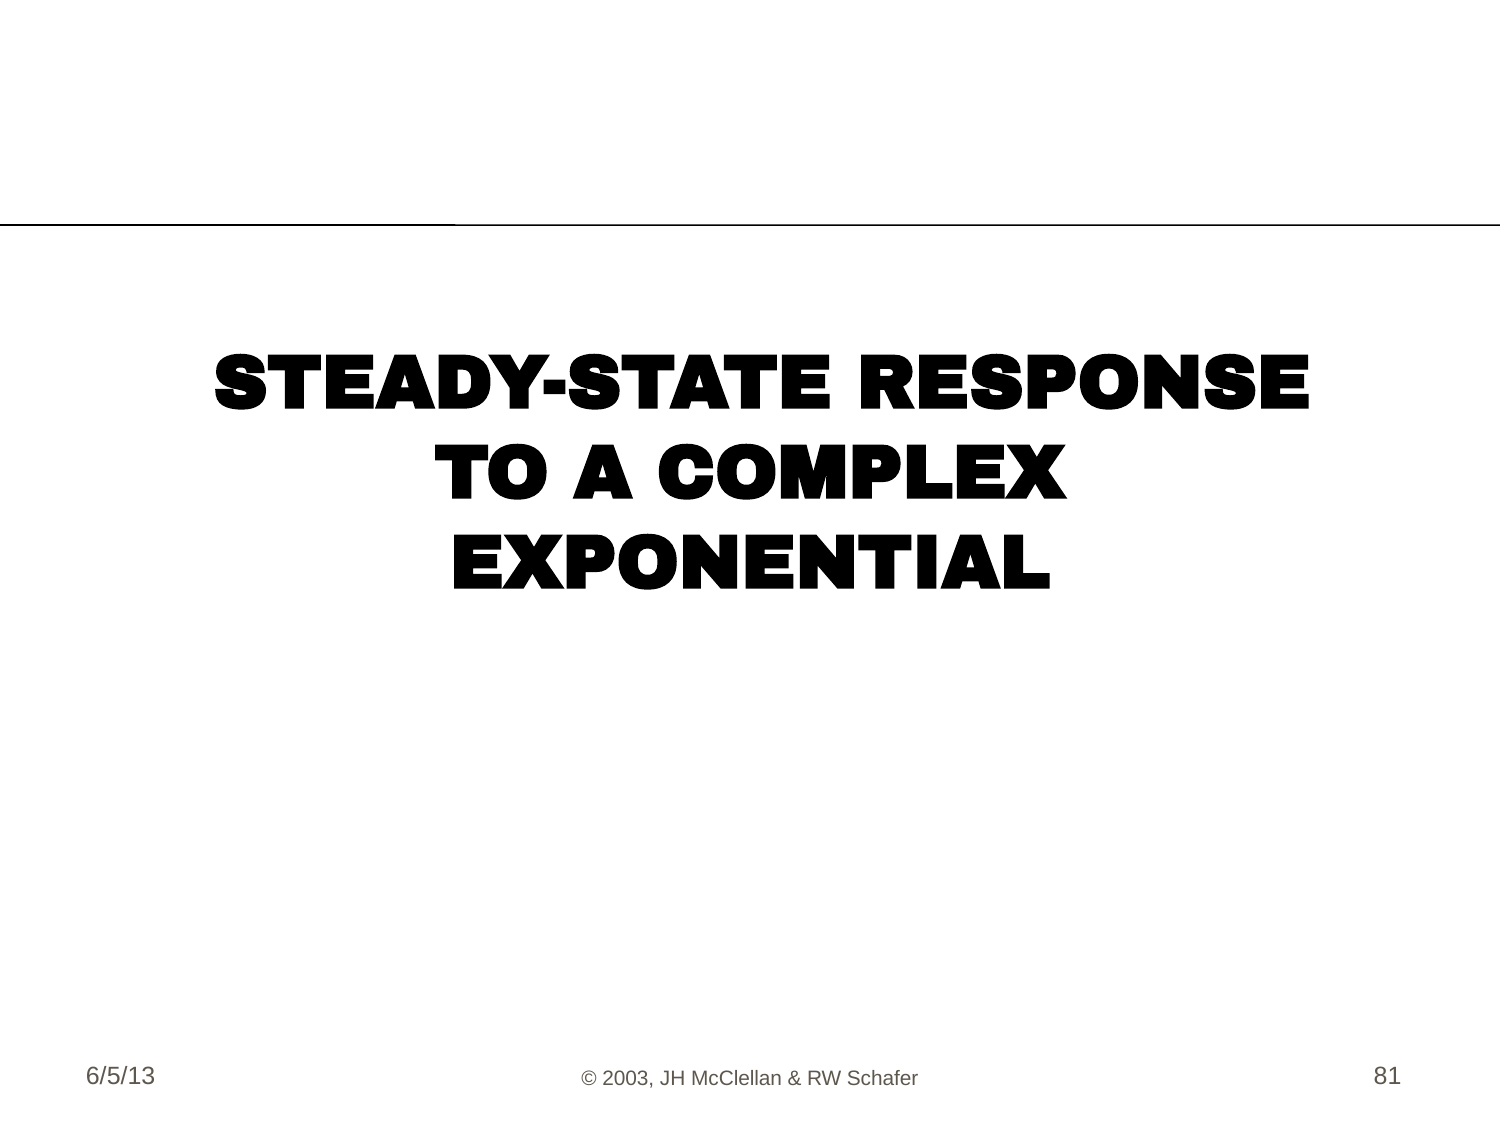

# Steady-state response to a Complex Exponential
6/5/13
© 2003, JH McClellan & RW Schafer
81